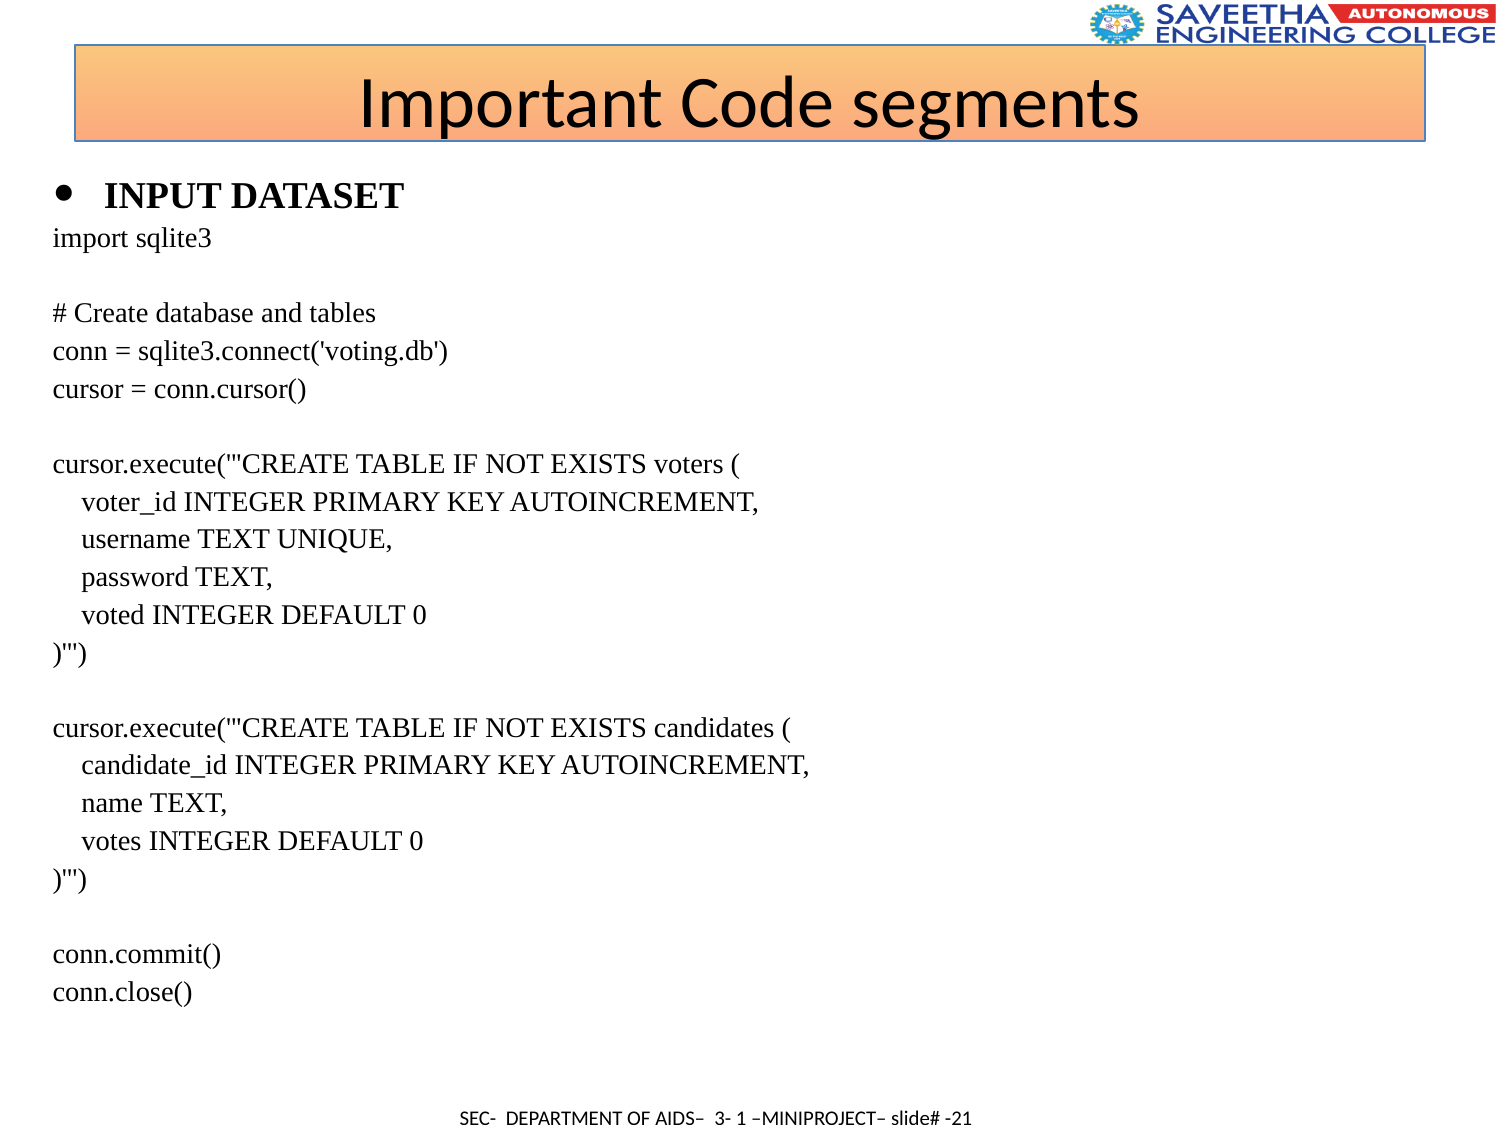

Important Code segments
INPUT DATASET
import sqlite3

# Create database and tables
conn = sqlite3.connect('voting.db')
cursor = conn.cursor()

cursor.execute('''CREATE TABLE IF NOT EXISTS voters (
    voter_id INTEGER PRIMARY KEY AUTOINCREMENT,
    username TEXT UNIQUE,
    password TEXT,
    voted INTEGER DEFAULT 0
)''')

cursor.execute('''CREATE TABLE IF NOT EXISTS candidates (
    candidate_id INTEGER PRIMARY KEY AUTOINCREMENT,
    name TEXT,
    votes INTEGER DEFAULT 0
)''')

conn.commit()
conn.close()